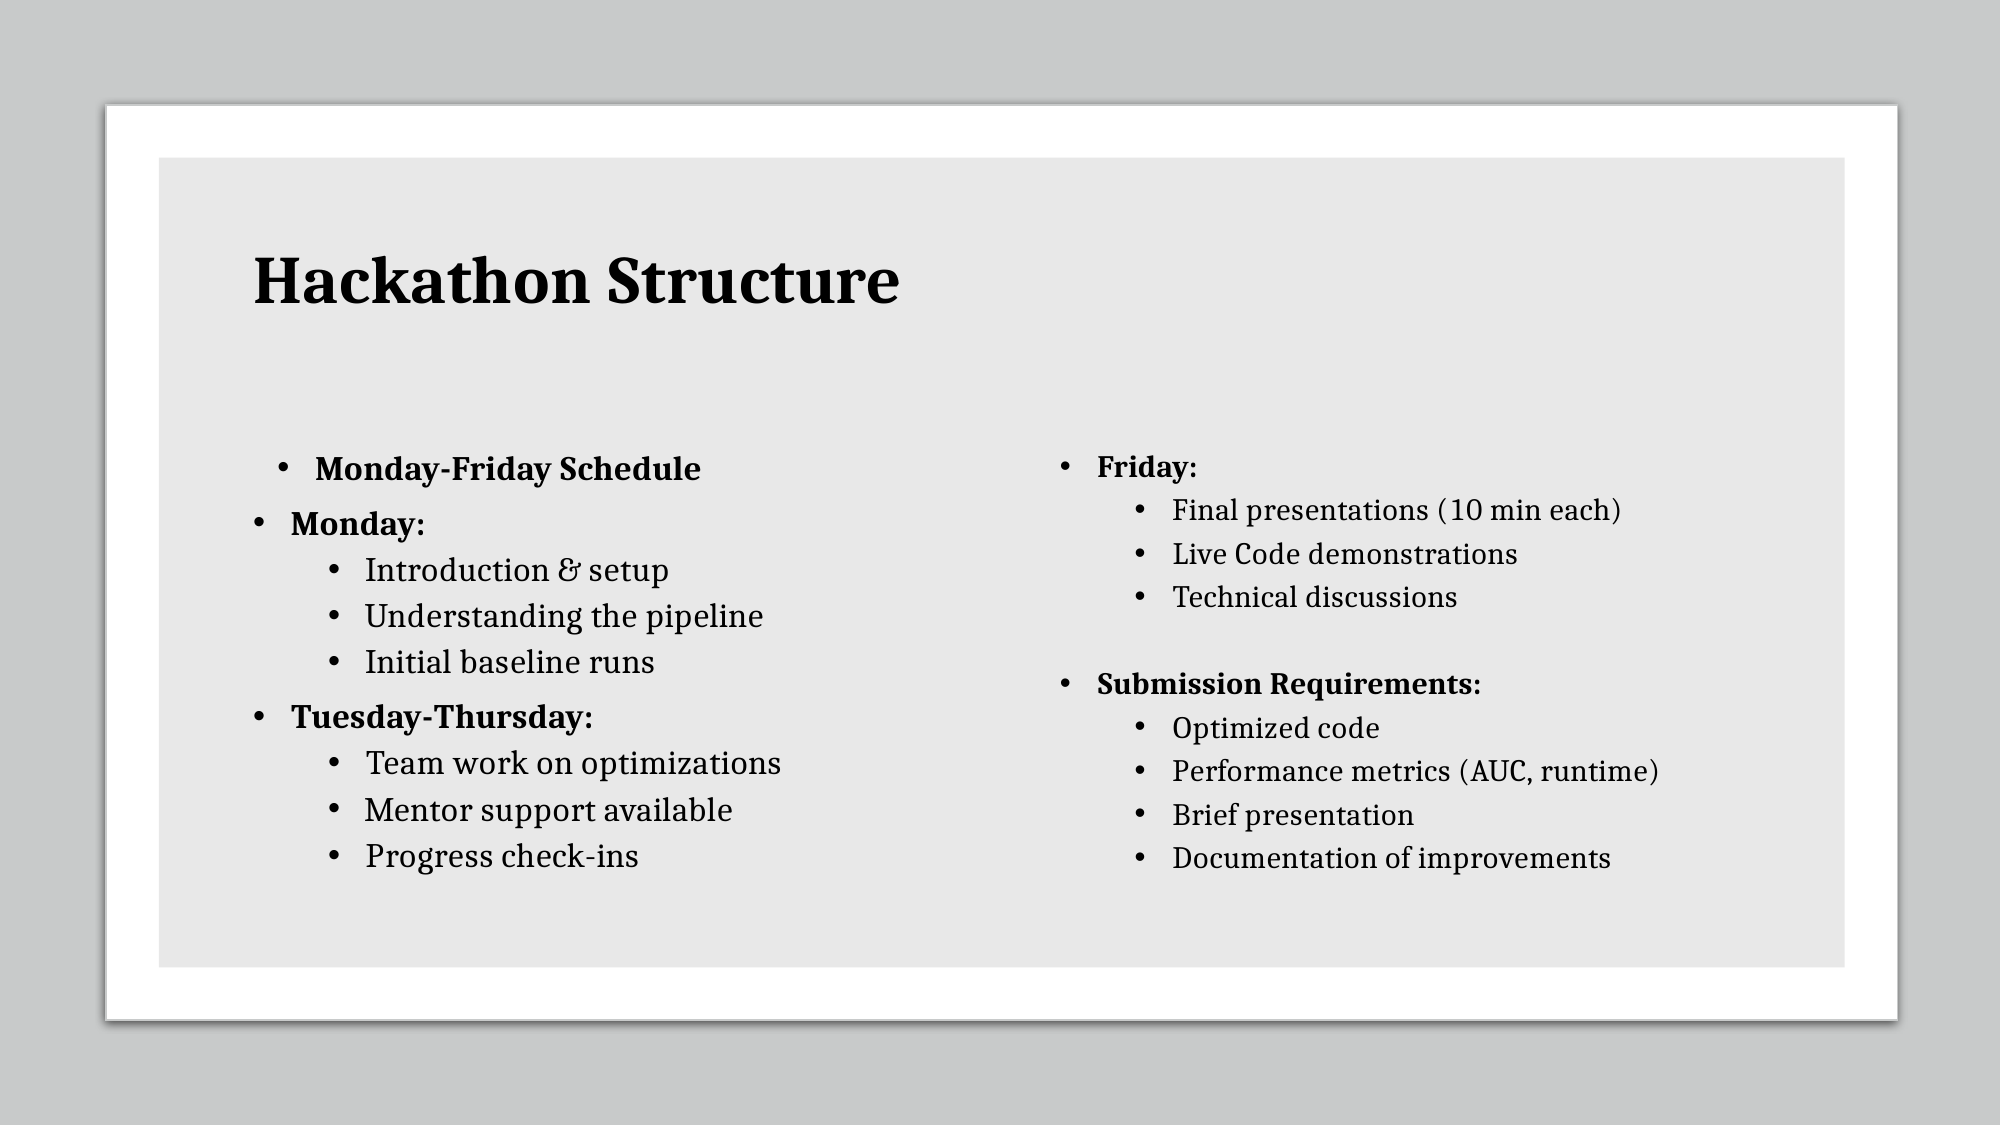

# Hackathon Structure
Monday-Friday Schedule
Monday:
Introduction & setup
Understanding the pipeline
Initial baseline runs
Tuesday-Thursday:
Team work on optimizations
Mentor support available
Progress check-ins

Friday:
Final presentations (10 min each)
Live Code demonstrations
Technical discussions

Submission Requirements:
Optimized code
Performance metrics (AUC, runtime)
Brief presentation
Documentation of improvements